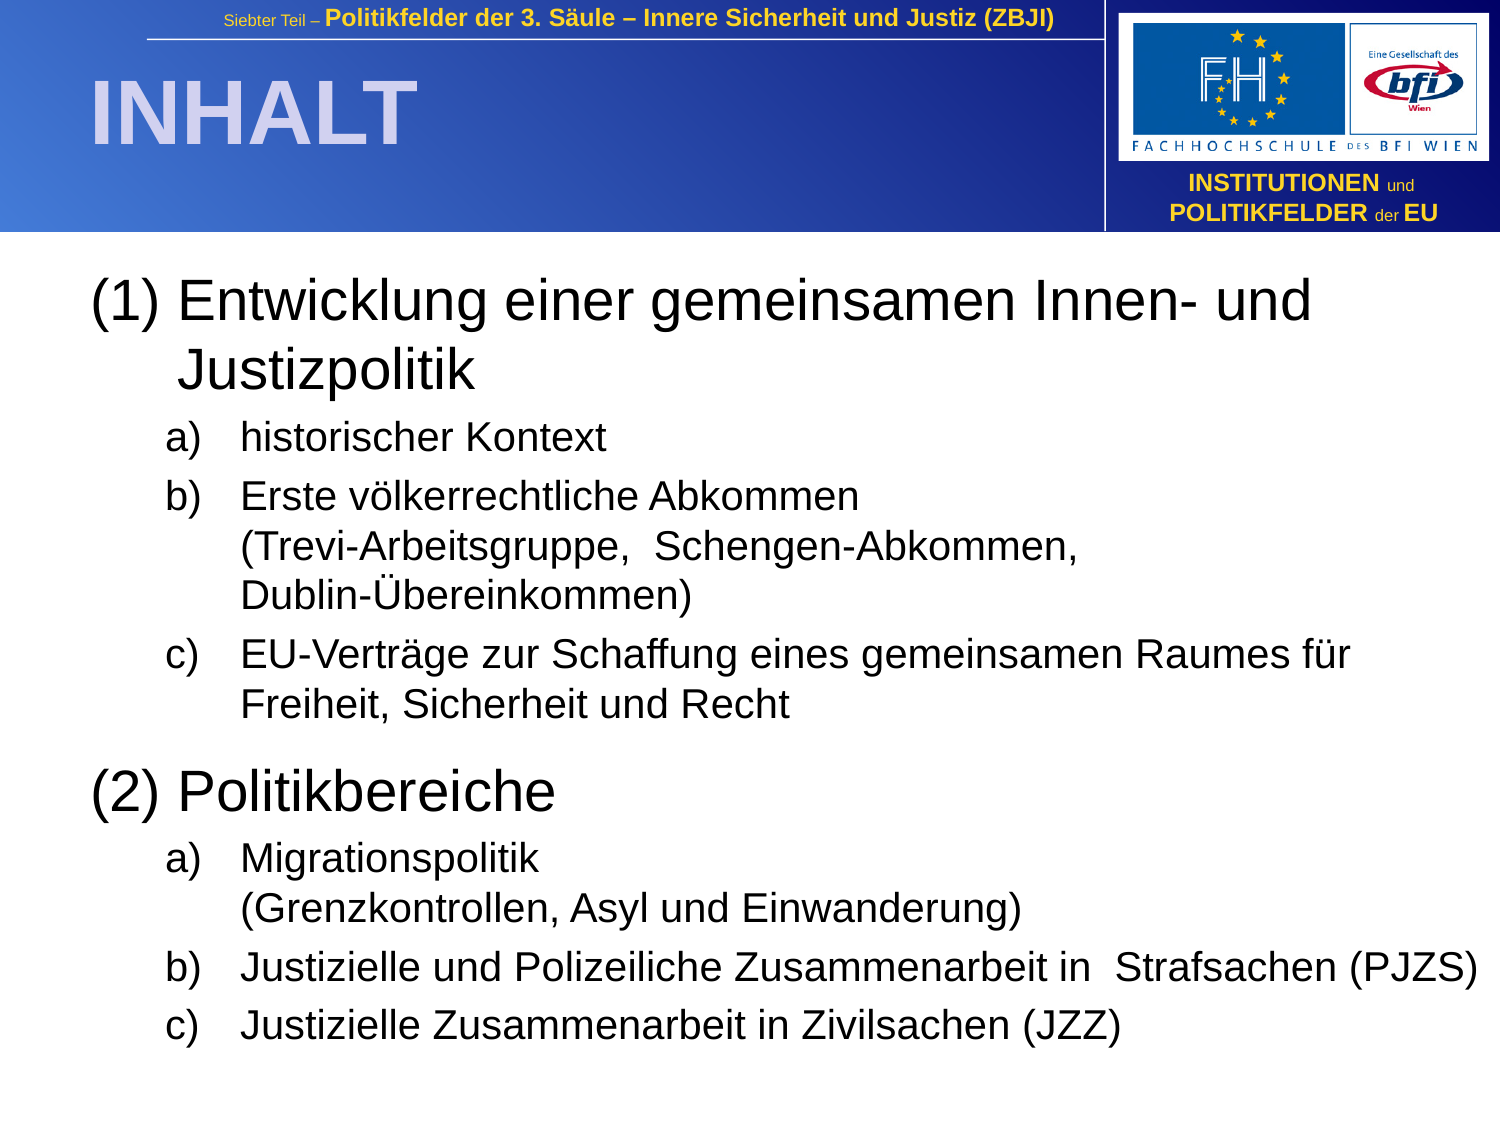

# INHALT
Entwicklung einer gemeinsamen Innen- und Justizpolitik
historischer Kontext
Erste völkerrechtliche Abkommen
(Trevi-Arbeitsgruppe,  Schengen-Abkommen,
Dublin-Übereinkommen)
EU-Verträge zur Schaffung eines gemeinsamen Raumes für Freiheit, Sicherheit und Recht

Politikbereiche
Migrationspolitik
(Grenzkontrollen, Asyl und Einwanderung)
Justizielle und Polizeiliche Zusammenarbeit in  Strafsachen (PJZS)
Justizielle Zusammenarbeit in Zivilsachen (JZZ)